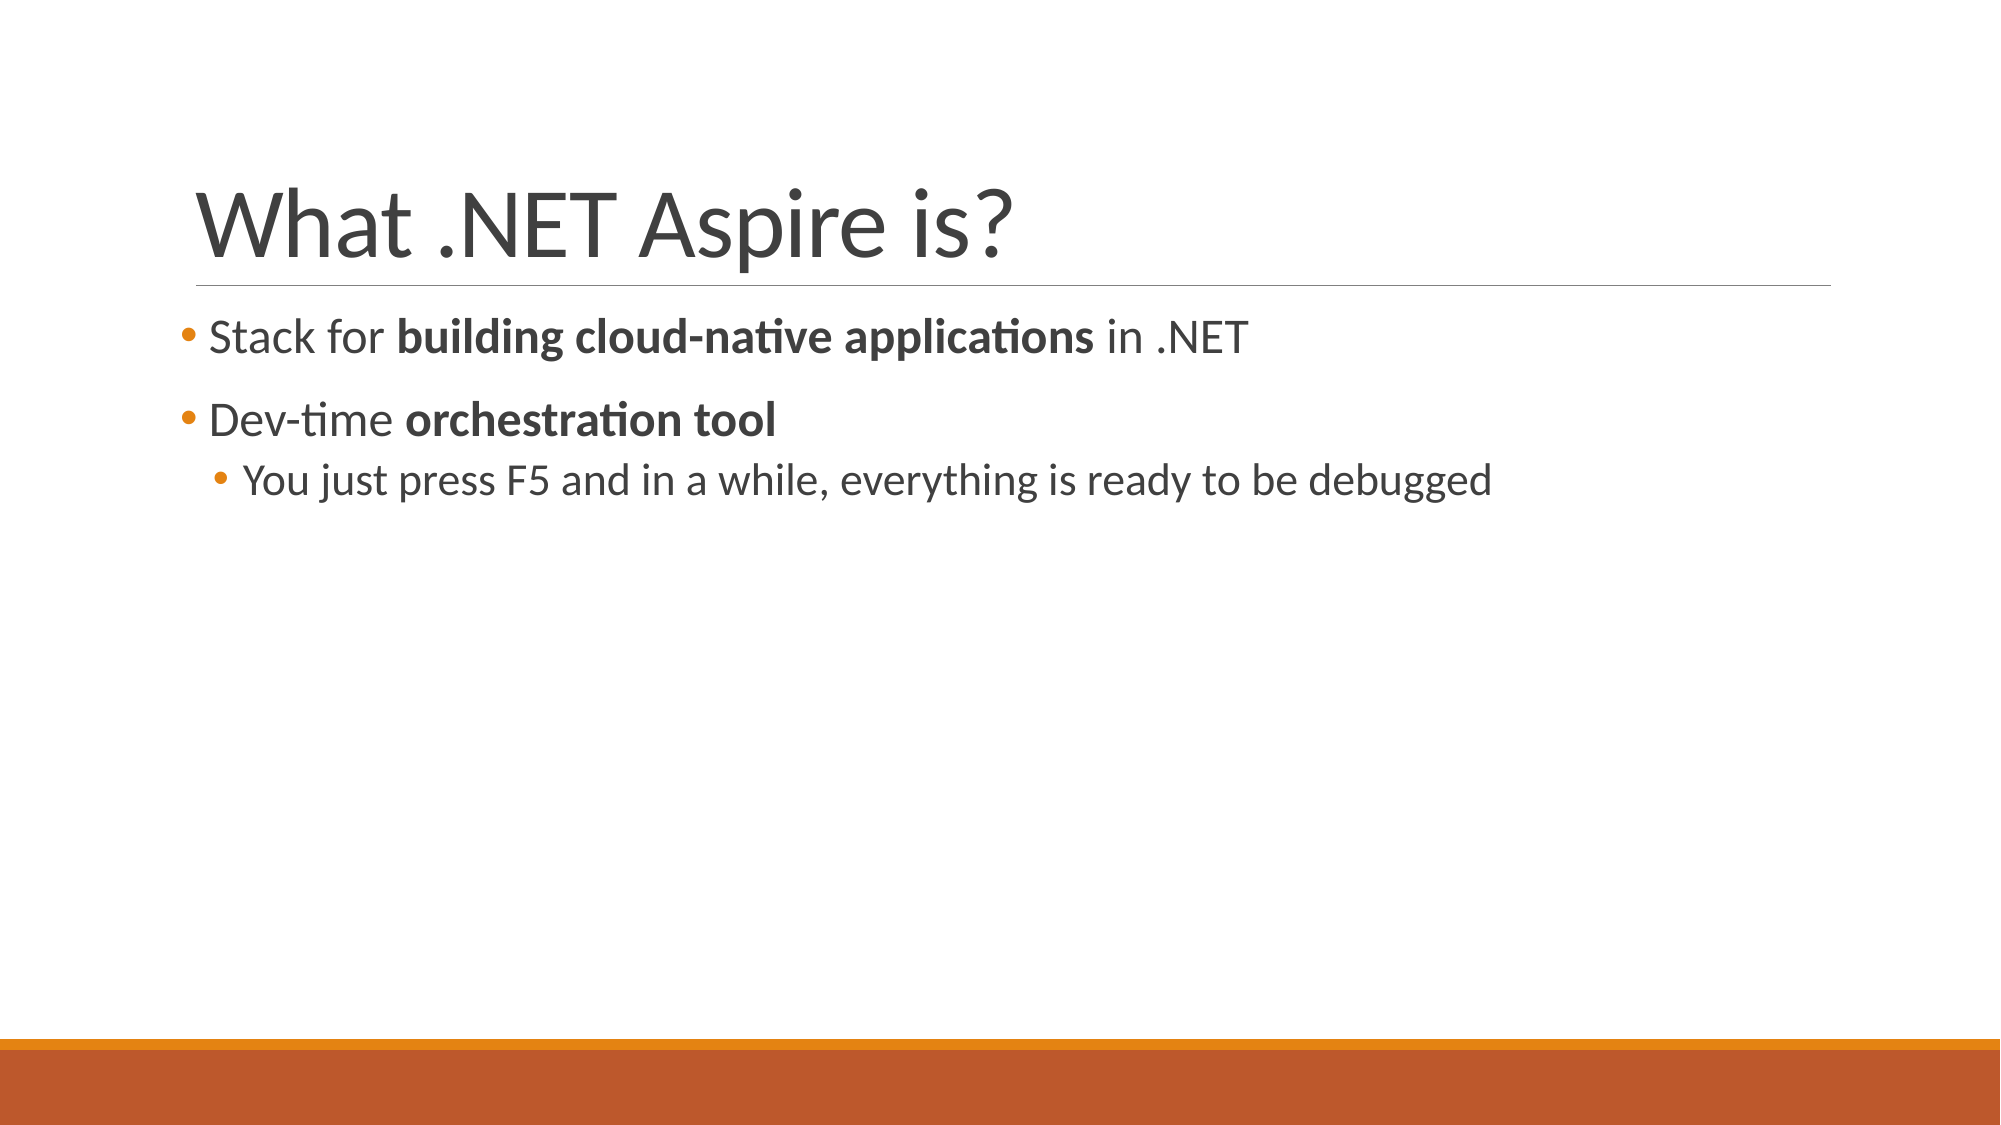

# What .NET Aspire is?
 Stack for building cloud-native applications in .NET
 Dev-time orchestration tool
You just press F5 and in a while, everything is ready to be debugged